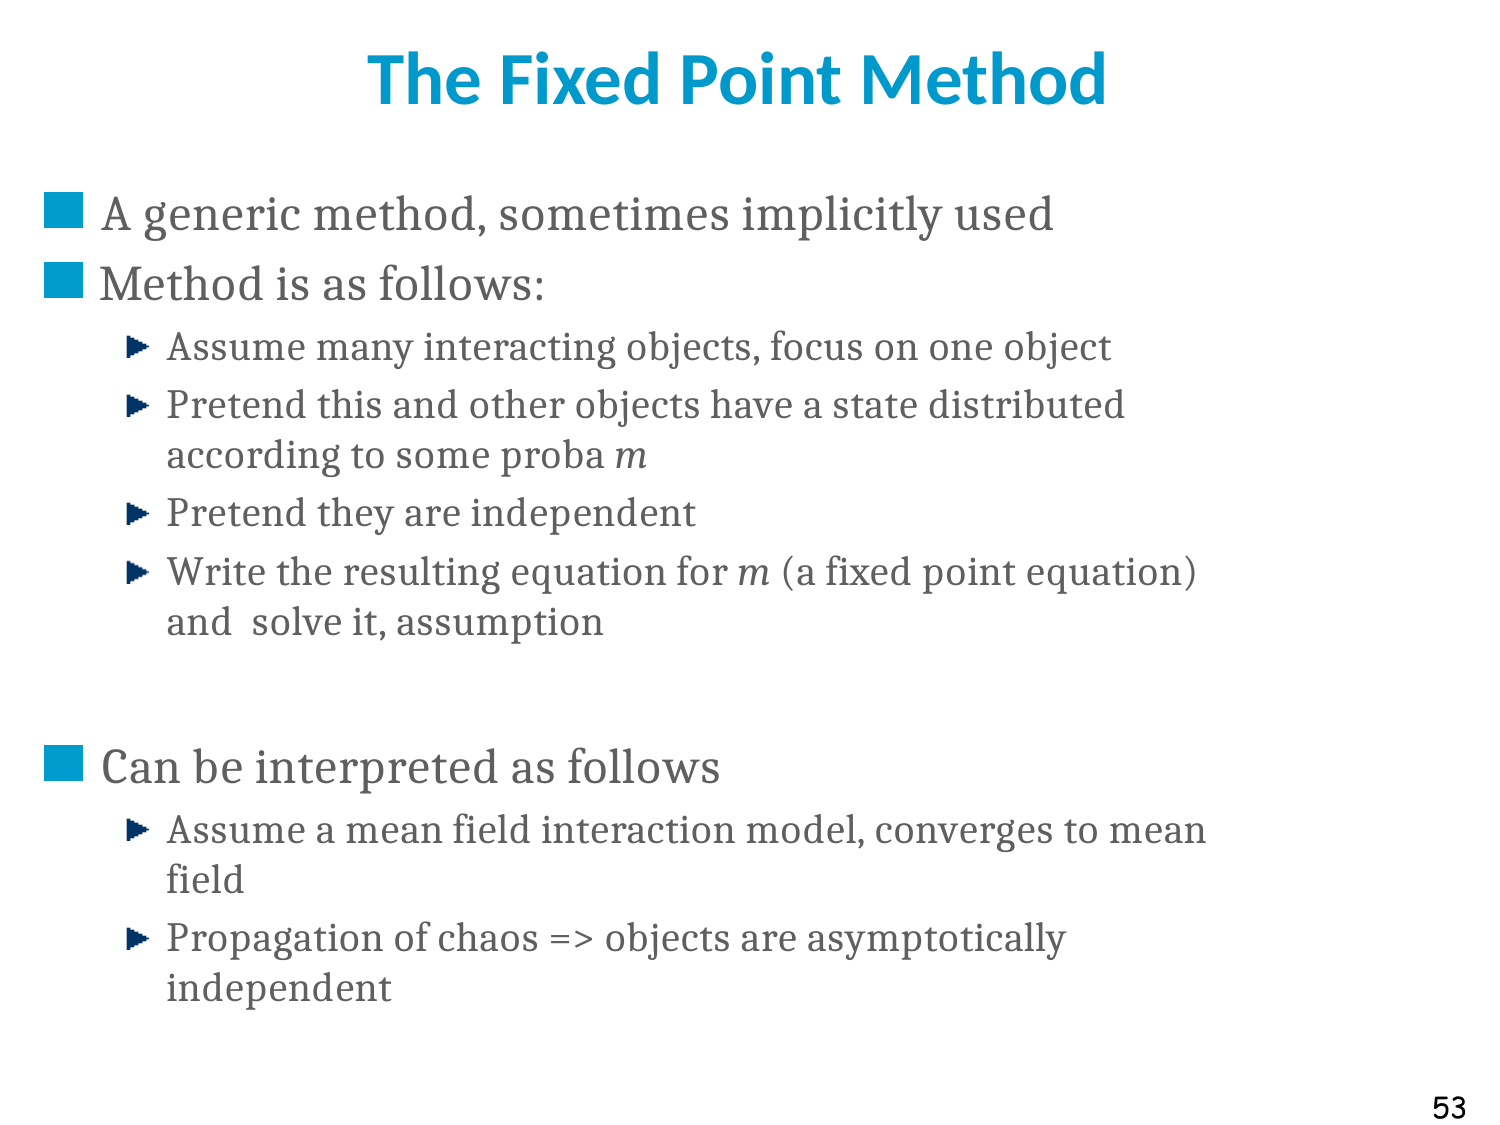

# The Fixed Point Method
A generic method, sometimes implicitly used
Method is as follows:
Assume many interacting objects, focus on one object
Pretend this and other objects have a state distributed according to some proba m
Pretend they are independent
Write the resulting equation for m (a fixed point equation) and  solve it, assumption

Can be interpreted as follows
Assume a mean field interaction model, converges to mean field
Propagation of chaos => objects are asymptotically independent
53